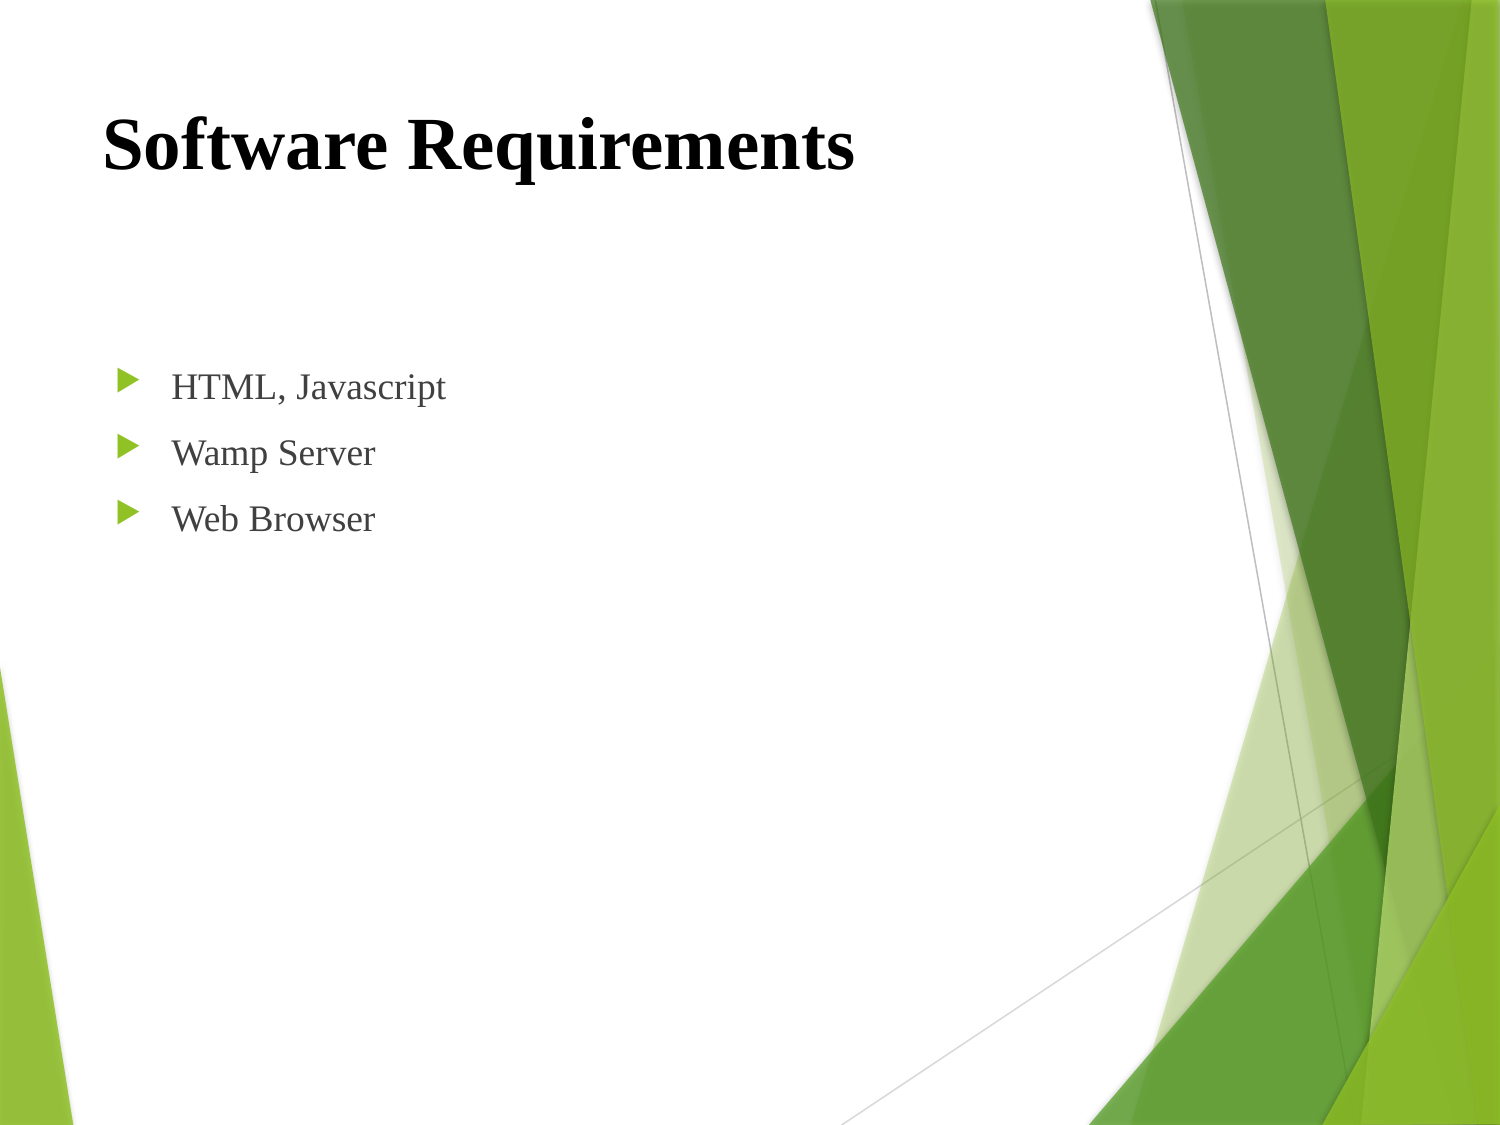

Software Requirements
HTML, Javascript
Wamp Server
Web Browser